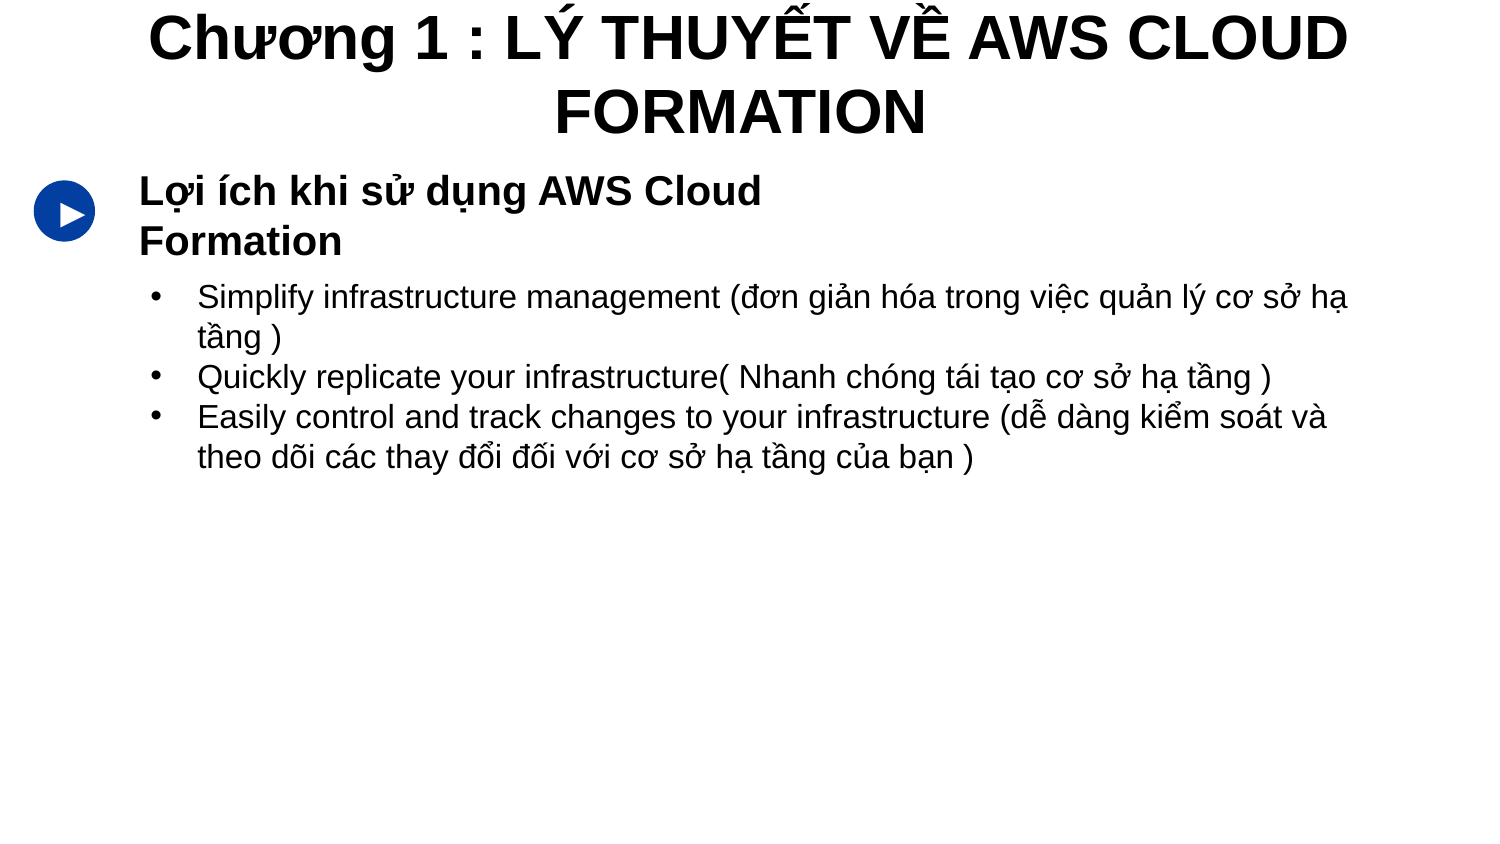

# Chương 1 : LÝ THUYẾT VỀ AWS CLOUD FORMATION

Lợi ích khi sử dụng AWS Cloud Formation
►
Simplify infrastructure management (đơn giản hóa trong việc quản lý cơ sở hạ tầng )
Quickly replicate your infrastructure( Nhanh chóng tái tạo cơ sở hạ tầng )
Easily control and track changes to your infrastructure (dễ dàng kiểm soát và theo dõi các thay đổi đối với cơ sở hạ tầng của bạn )